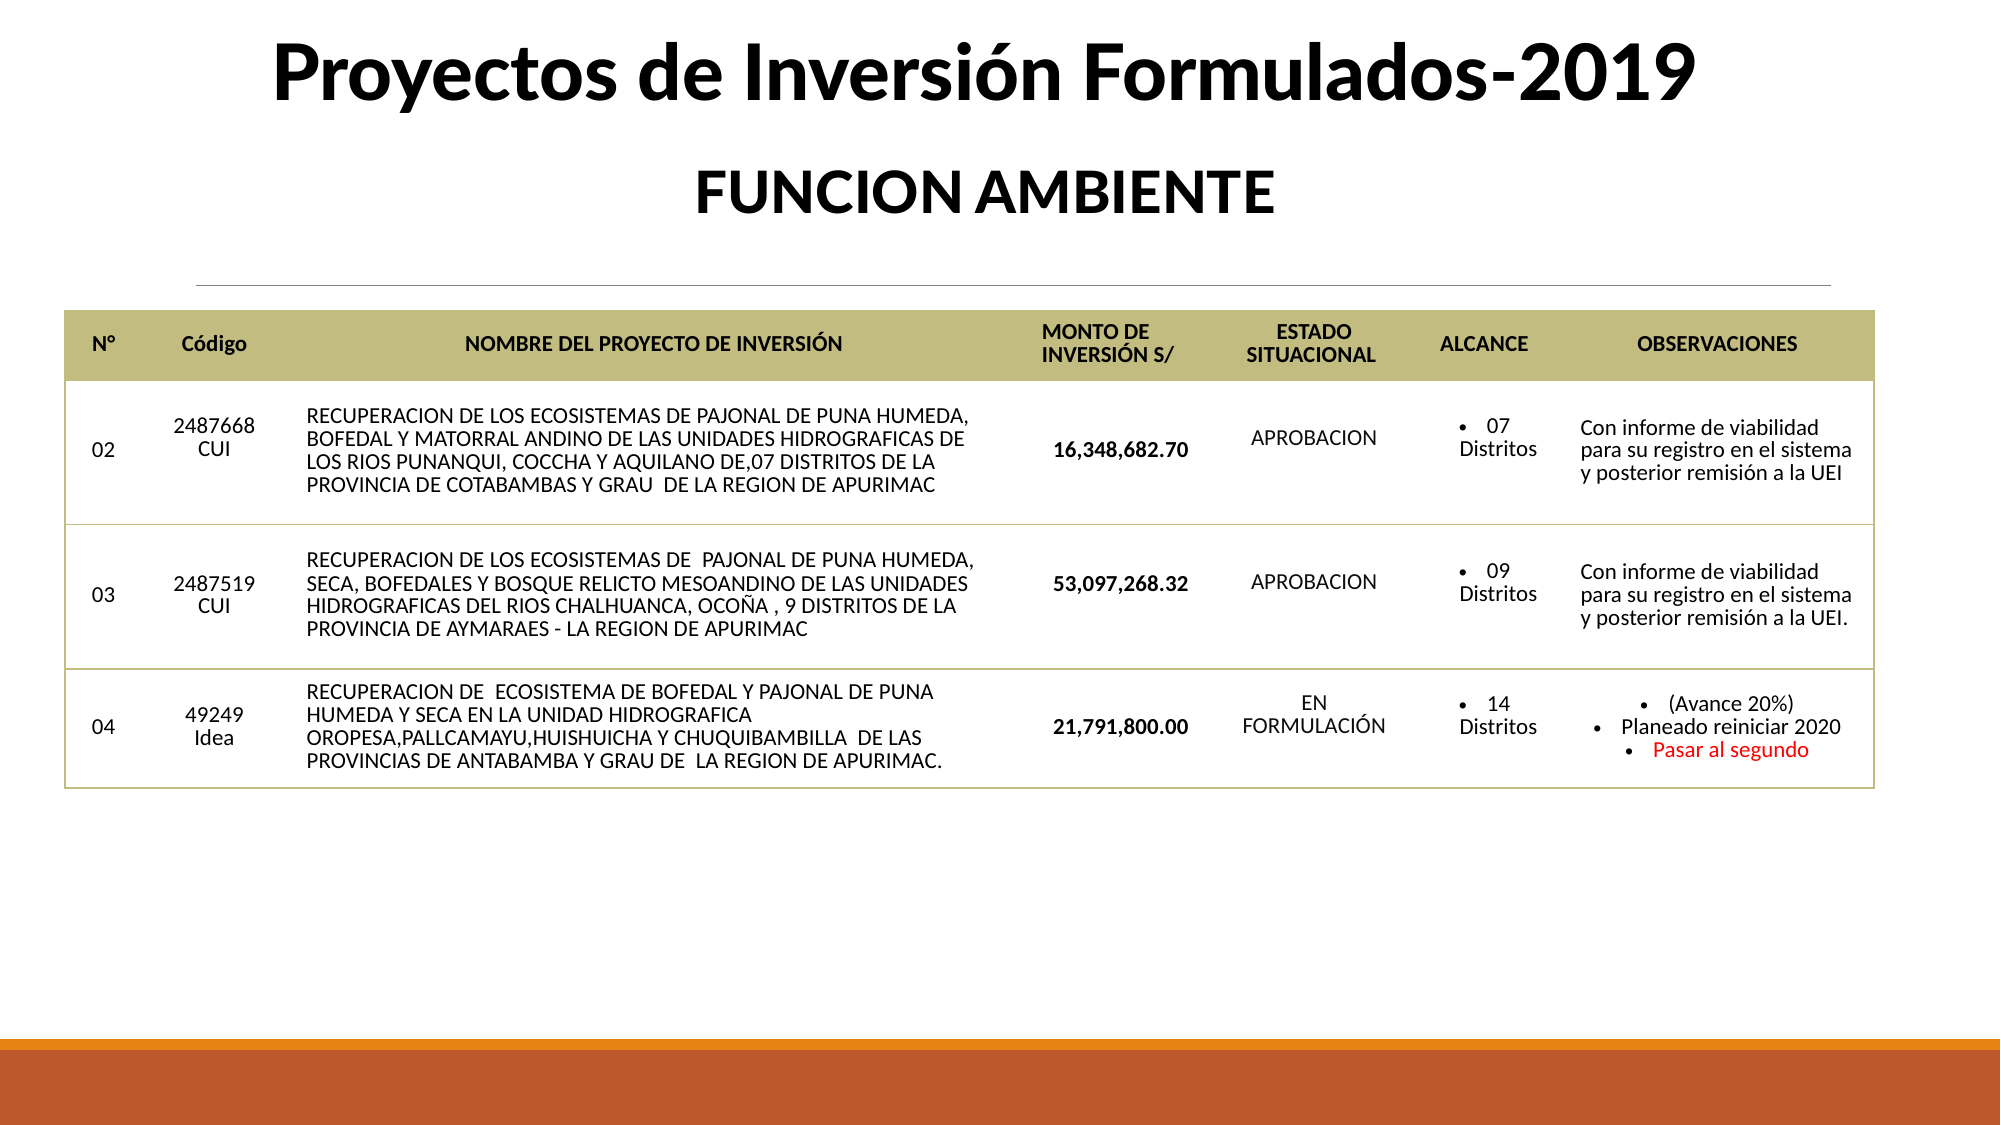

Proyectos de Inversión Formulados-2019
FUNCION AMBIENTE
| N° | Código | NOMBRE DEL PROYECTO DE INVERSIÓN | MONTO DE INVERSIÓN S/ | ESTADO SITUACIONAL | ALCANCE | OBSERVACIONES |
| --- | --- | --- | --- | --- | --- | --- |
| 02 | 2487668 CUI | RECUPERACION DE LOS ECOSISTEMAS DE PAJONAL DE PUNA HUMEDA, BOFEDAL Y MATORRAL ANDINO DE LAS UNIDADES HIDROGRAFICAS DE LOS RIOS PUNANQUI, COCCHA Y AQUILANO DE,07 DISTRITOS DE LA PROVINCIA DE COTABAMBAS Y GRAU DE LA REGION DE APURIMAC | 16,348,682.70 | APROBACION | 07 Distritos | Con informe de viabilidad para su registro en el sistema y posterior remisión a la UEI |
| 03 | 2487519 CUI | RECUPERACION DE LOS ECOSISTEMAS DE PAJONAL DE PUNA HUMEDA, SECA, BOFEDALES Y BOSQUE RELICTO MESOANDINO DE LAS UNIDADES HIDROGRAFICAS DEL RIOS CHALHUANCA, OCOÑA , 9 DISTRITOS DE LA PROVINCIA DE AYMARAES - LA REGION DE APURIMAC | 53,097,268.32 | APROBACION | 09 Distritos | Con informe de viabilidad para su registro en el sistema y posterior remisión a la UEI. |
| 04 | 49249 Idea | RECUPERACION DE ECOSISTEMA DE BOFEDAL Y PAJONAL DE PUNA HUMEDA Y SECA EN LA UNIDAD HIDROGRAFICA OROPESA,PALLCAMAYU,HUISHUICHA Y CHUQUIBAMBILLA DE LAS PROVINCIAS DE ANTABAMBA Y GRAU DE LA REGION DE APURIMAC. | 21,791,800.00 | EN FORMULACIÓN | 14 Distritos | (Avance 20%) Planeado reiniciar 2020 Pasar al segundo |